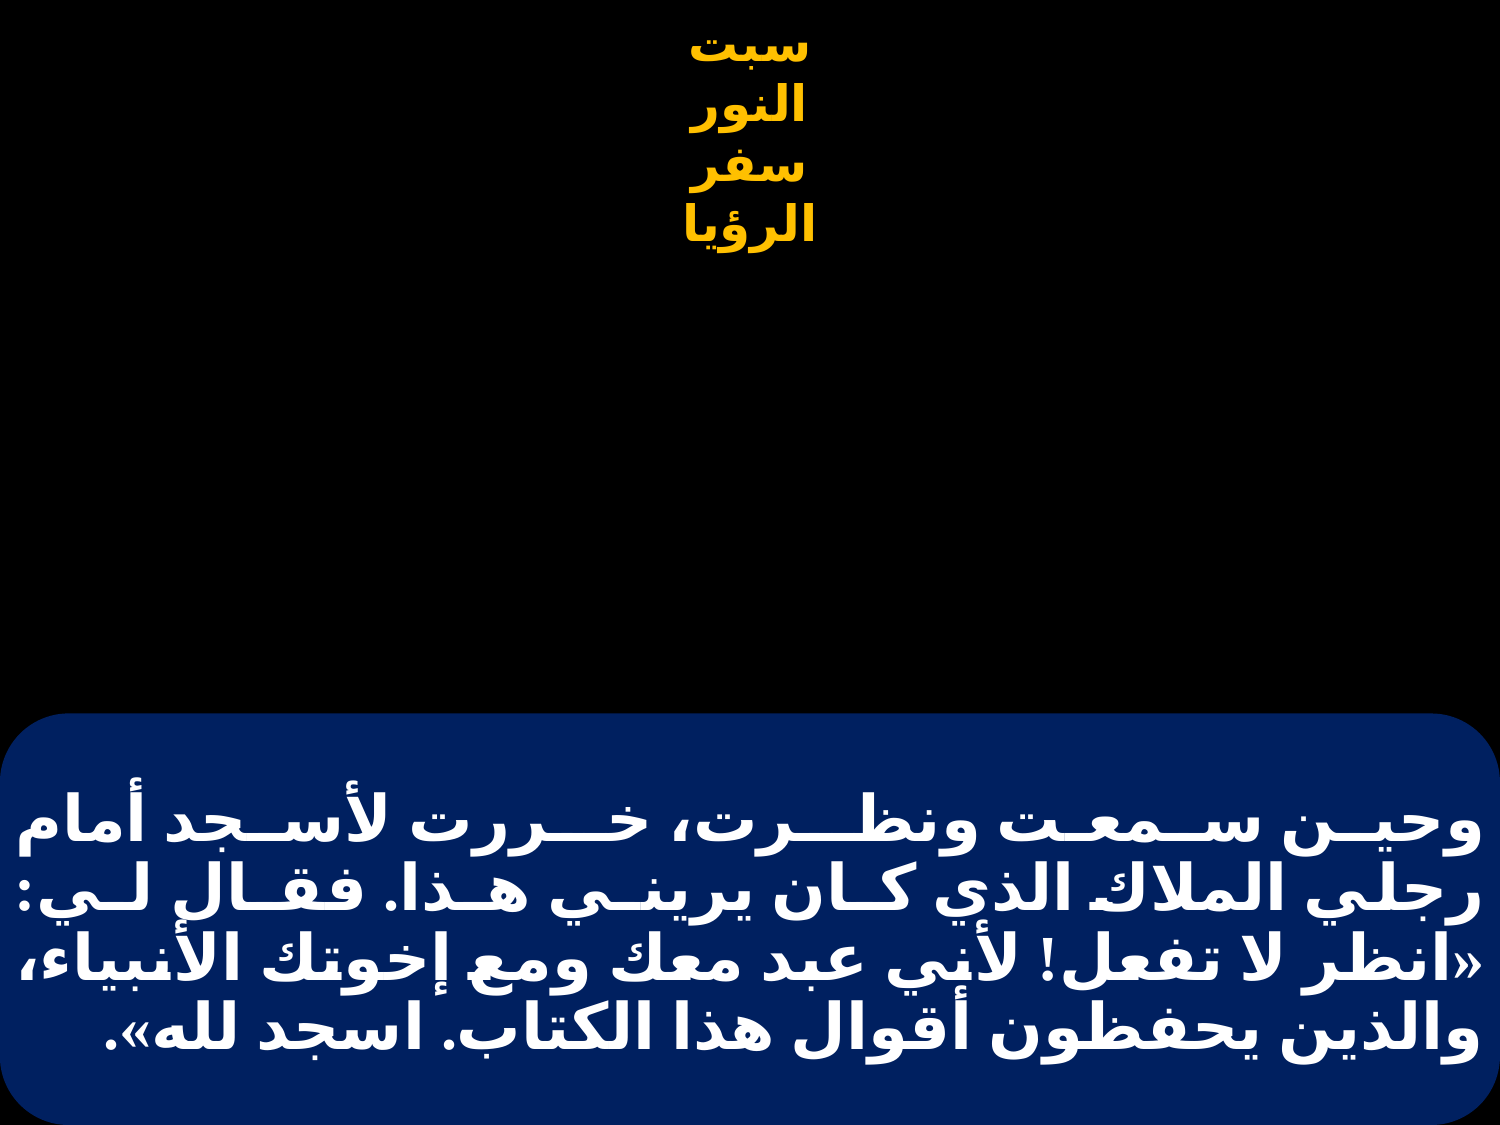

# وحين سمعـت ونظـرت، خـررت لأسجد أمام رجلي الملاك الذي كـان يرينـي هـذا. فقـال لـي: «انظر لا تفعل! لأني عبد معك ومع إخوتك الأنبياء، والذين يحفظون أقوال هذا الكتاب. اسجد لله».